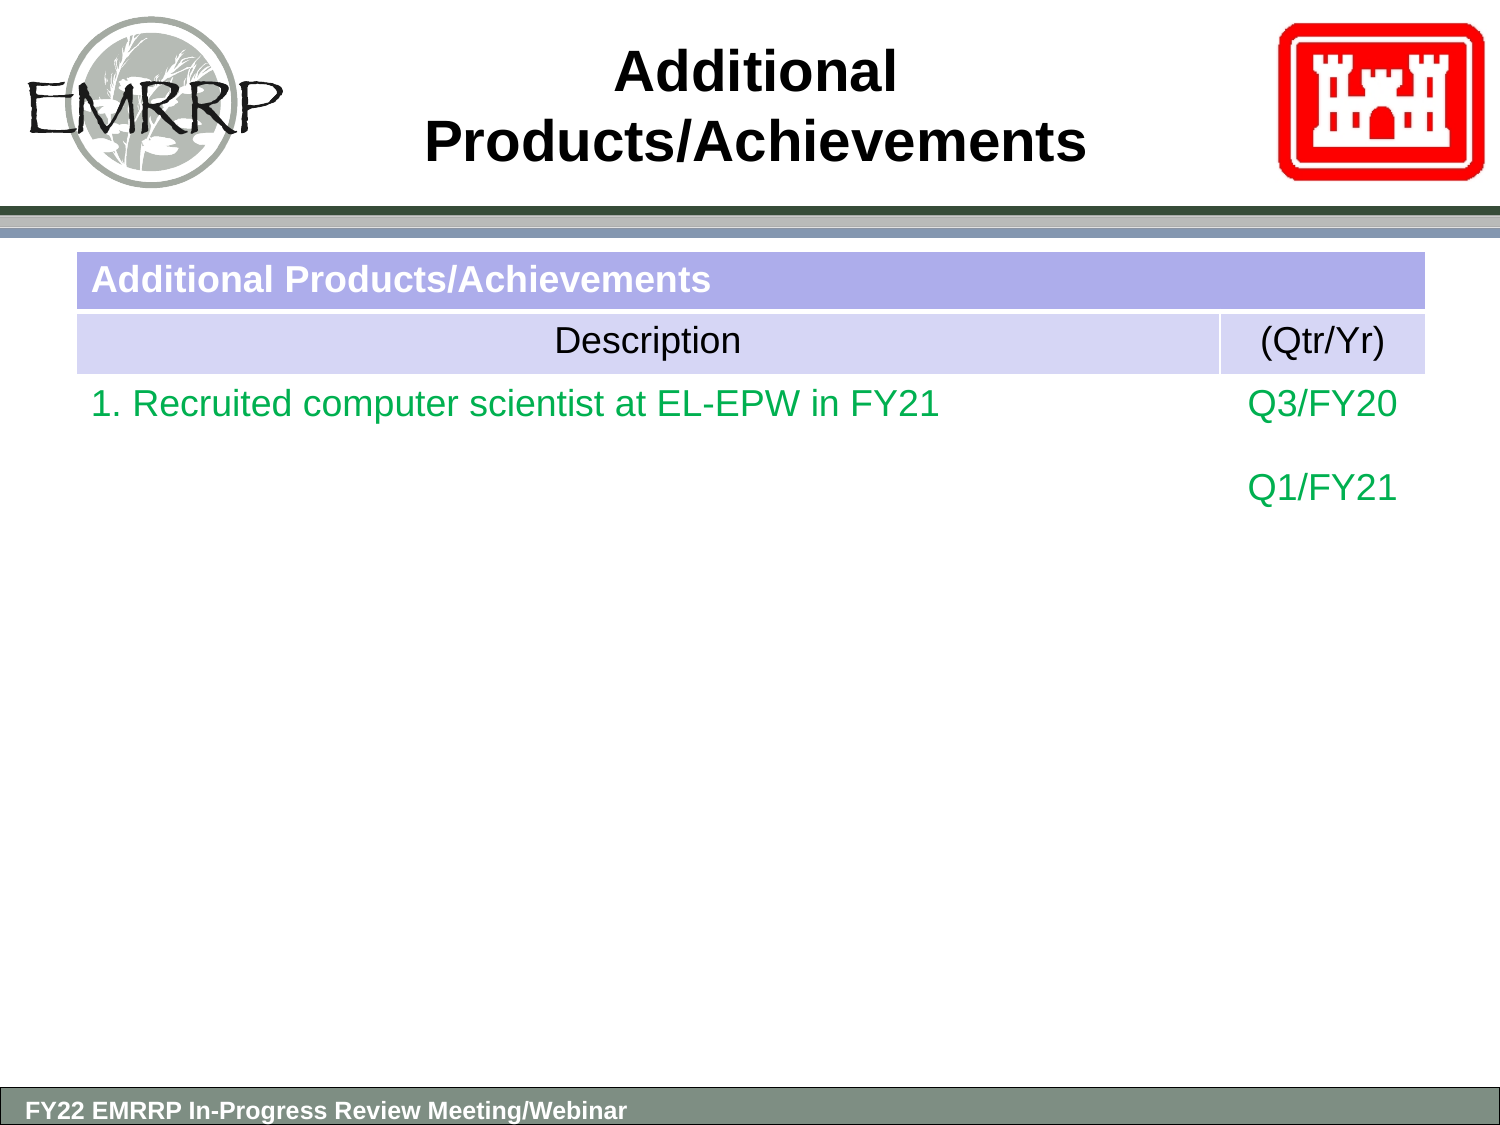

# Additional Products/Achievements
| Additional Products/Achievements |  |
| --- | --- |
| Description | (Qtr/Yr) |
| 1. Recruited computer scientist at EL-EPW in FY21 | Q3/FY20 Q1/FY21 |